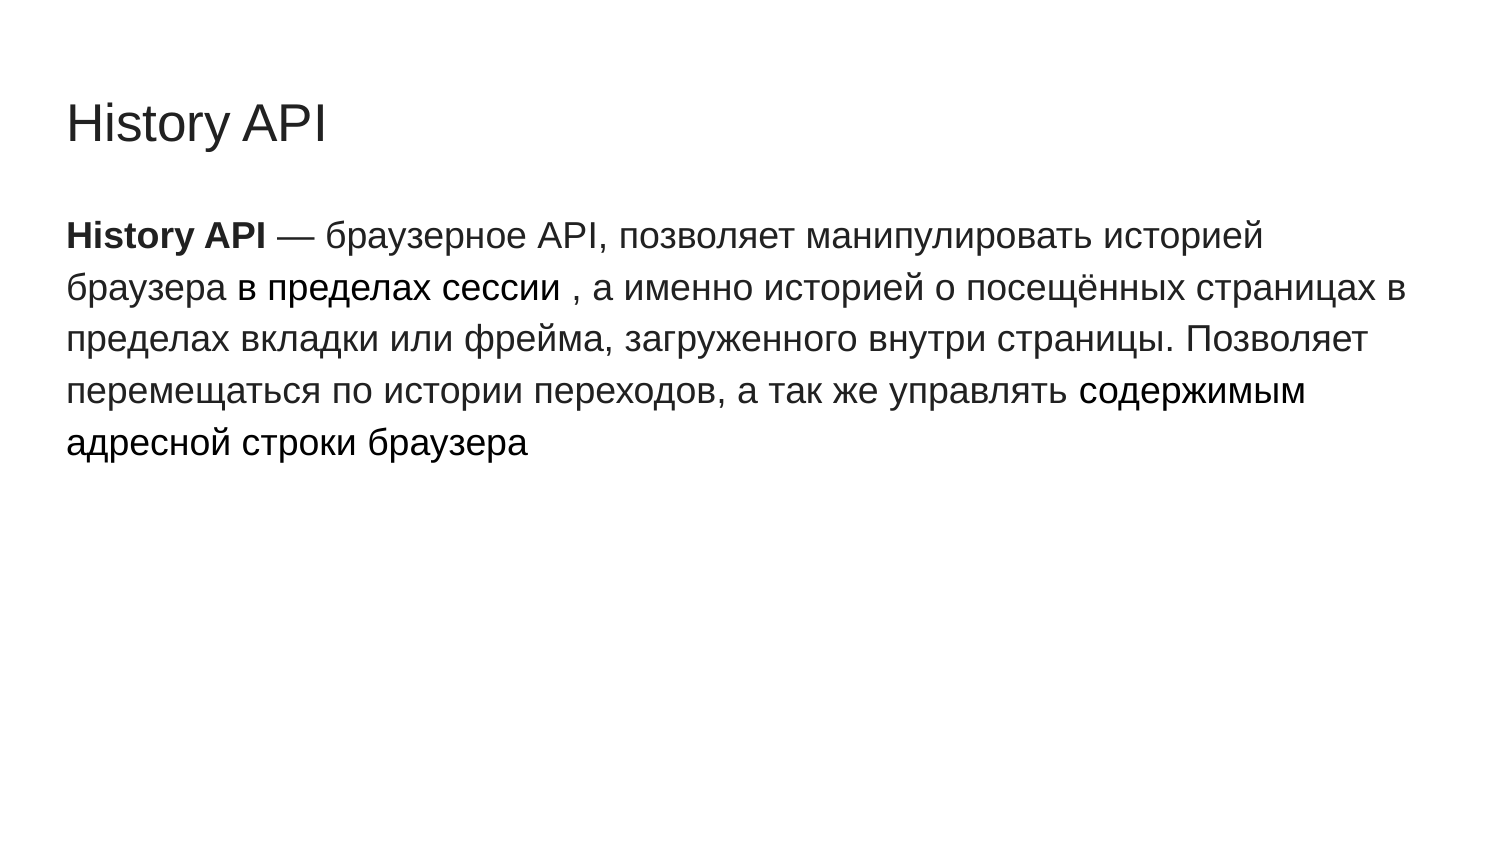

# History API
History API — браузерное API, позволяет манипулировать историей браузера в пределах сессии , а именно историей о посещённых страницах в пределах вкладки или фрейма, загруженного внутри страницы. Позволяет перемещаться по истории переходов, а так же управлять содержимым адресной строки браузера